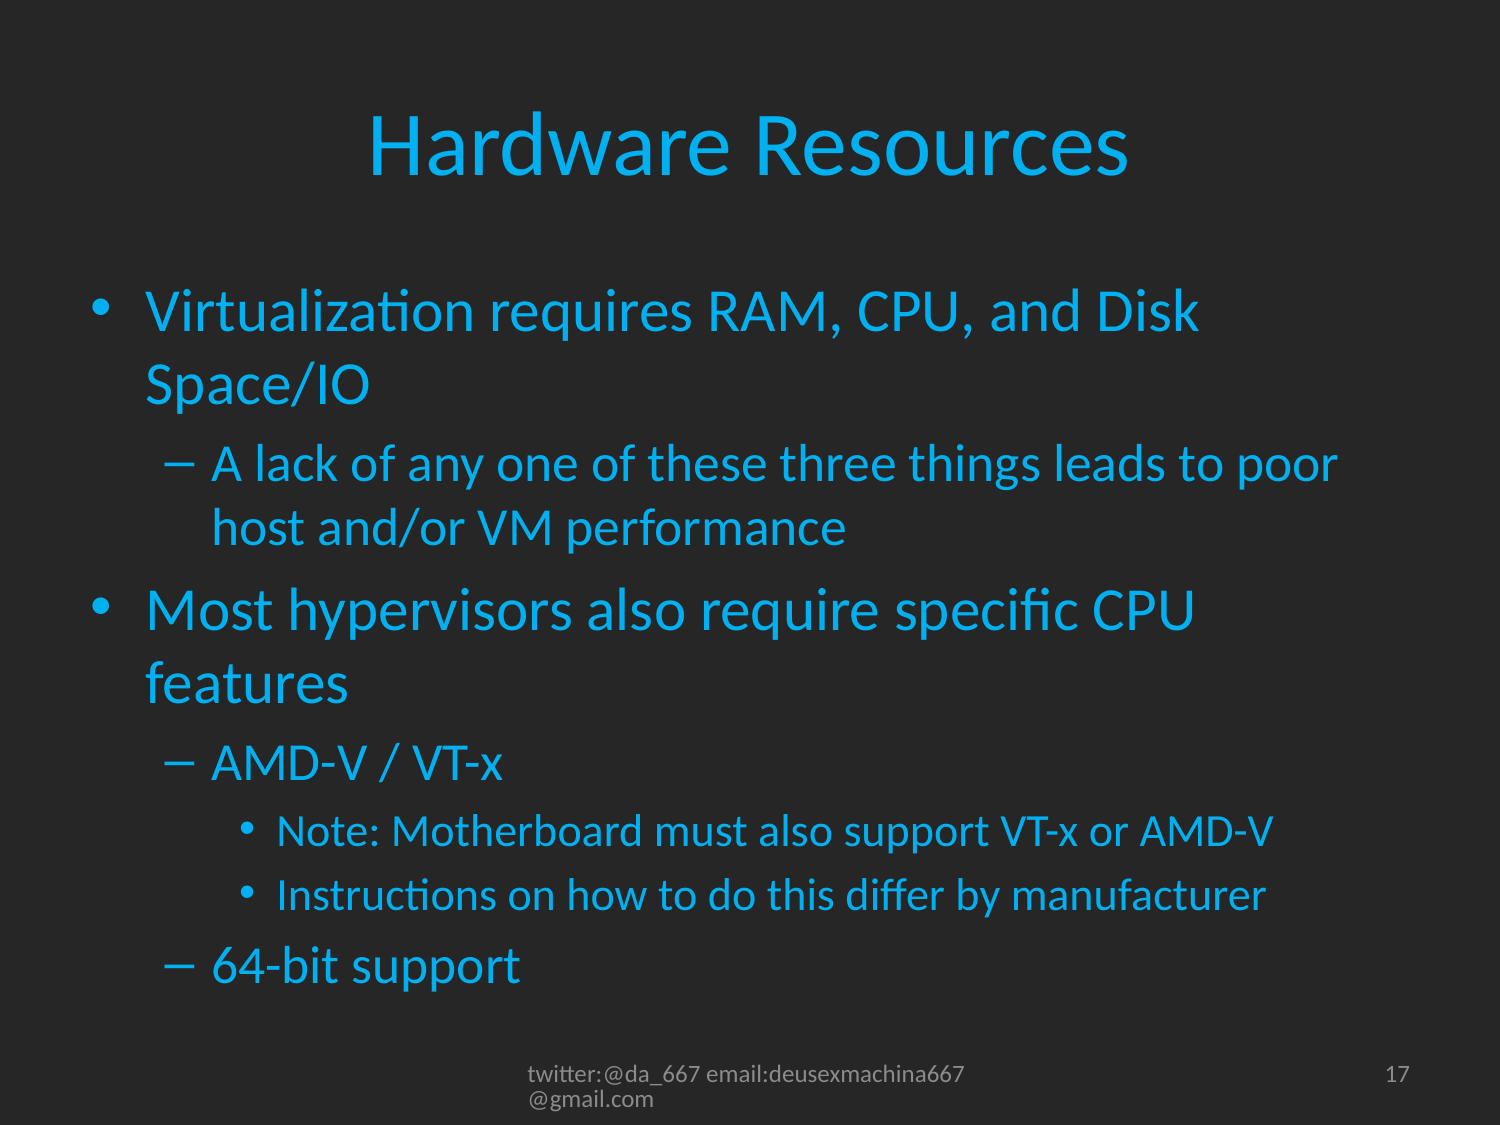

# Hardware Resources
Virtualization requires RAM, CPU, and Disk Space/IO
A lack of any one of these three things leads to poor host and/or VM performance
Most hypervisors also require specific CPU features
AMD-V / VT-x
Note: Motherboard must also support VT-x or AMD-V
Instructions on how to do this differ by manufacturer
64-bit support
twitter:@da_667 email:deusexmachina667@gmail.com
17